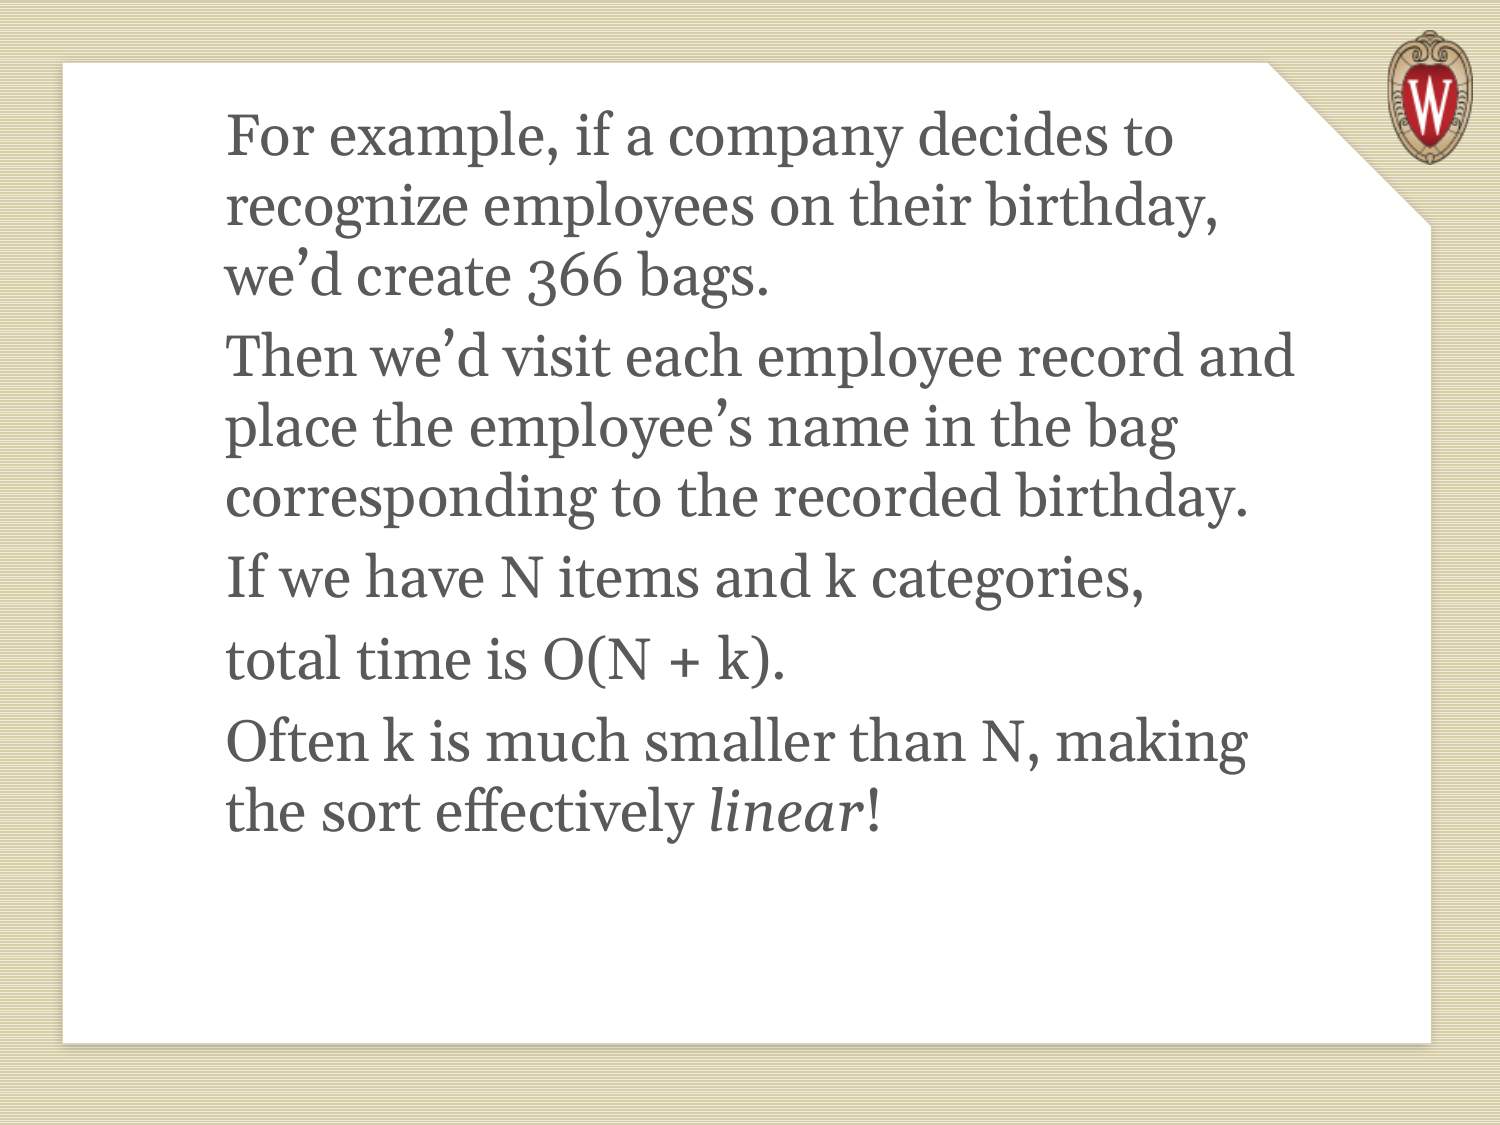

For example, if a company decides to recognize employees on their birthday, we’d create 366 bags.
Then we’d visit each employee record and place the employee’s name in the bag corresponding to the recorded birthday.
If we have N items and k categories,
total time is O(N + k).
Often k is much smaller than N, making the sort effectively linear!